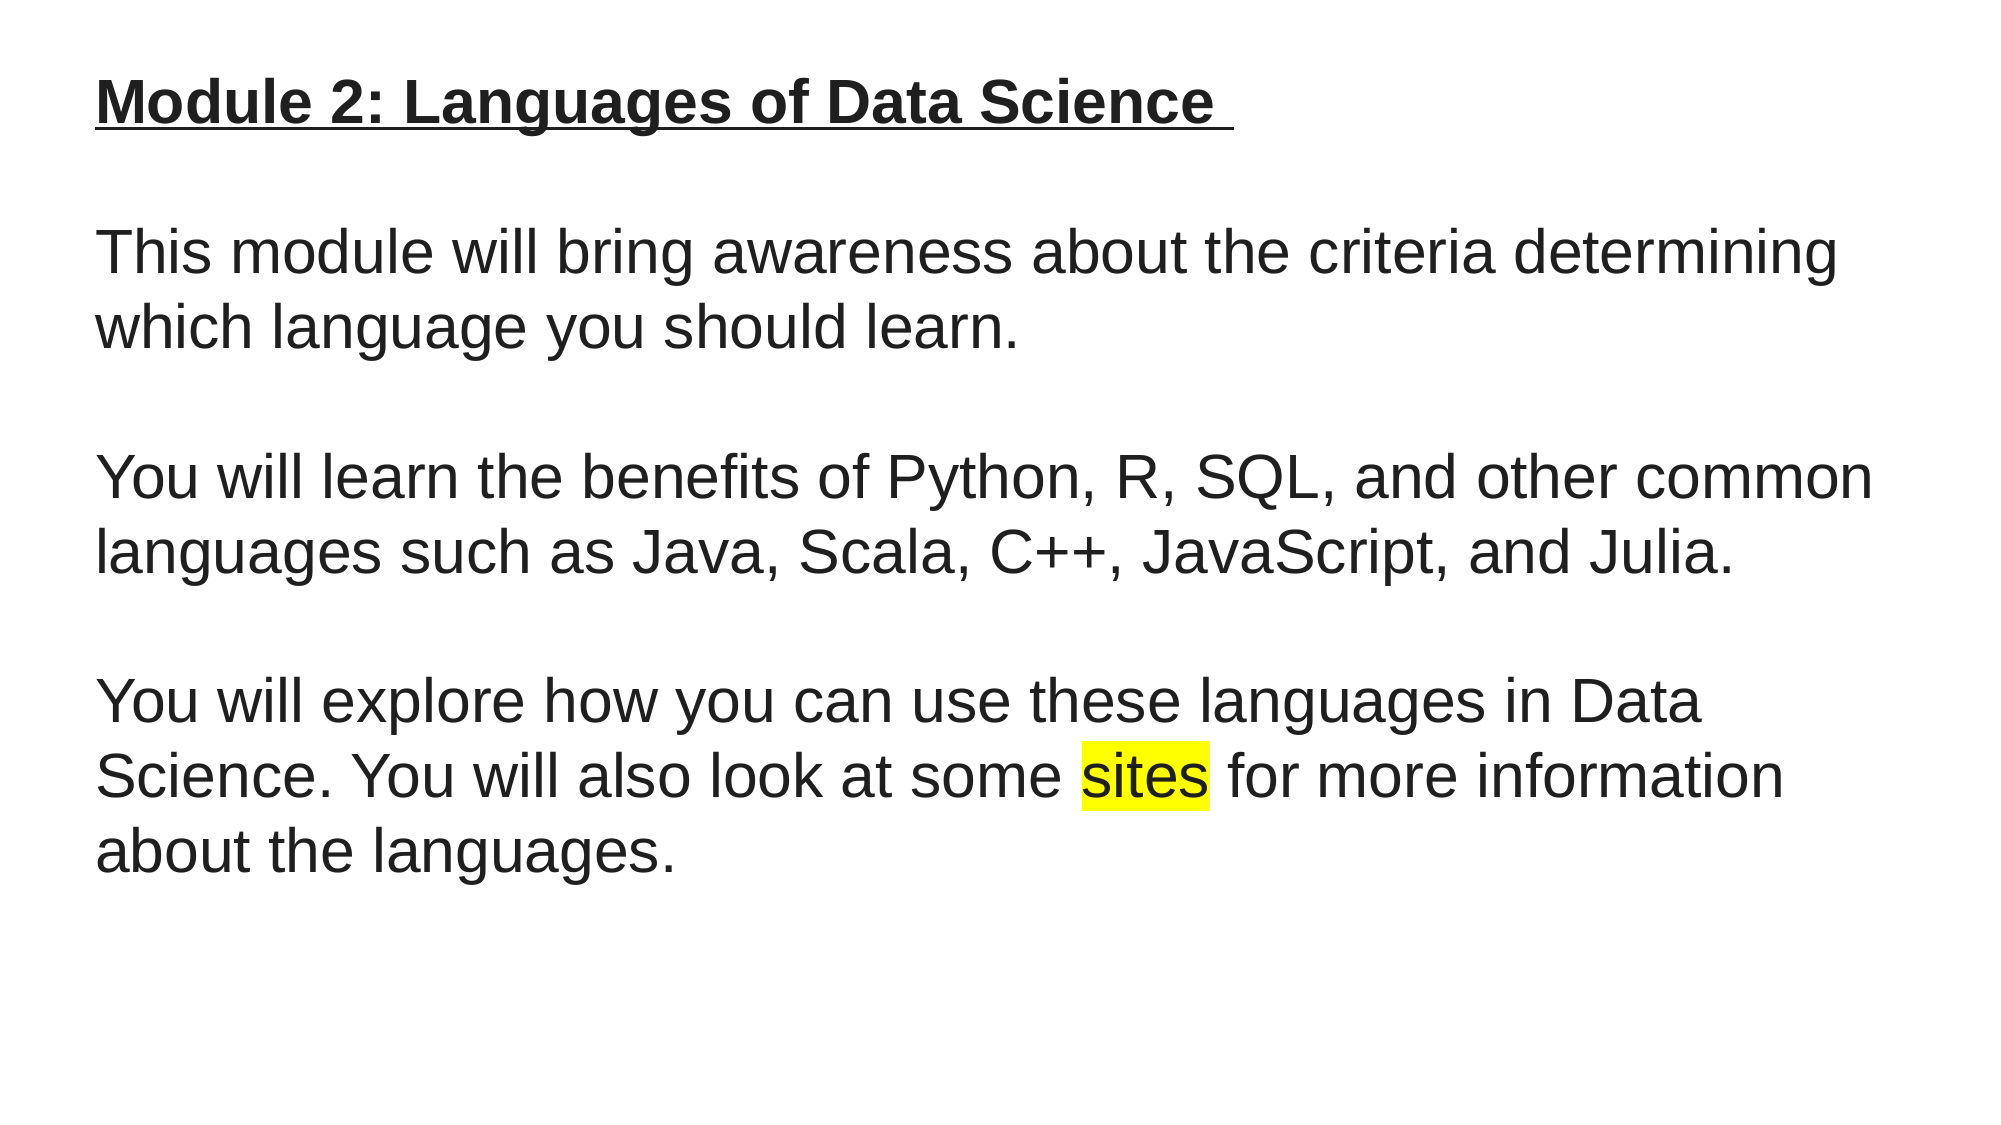

Module 2: Languages of Data Science

This module will bring awareness about the criteria determining which language you should learn.

You will learn the benefits of Python, R, SQL, and other common languages such as Java, Scala, C++, JavaScript, and Julia.

You will explore how you can use these languages in Data Science. You will also look at some sites for more information about the languages.